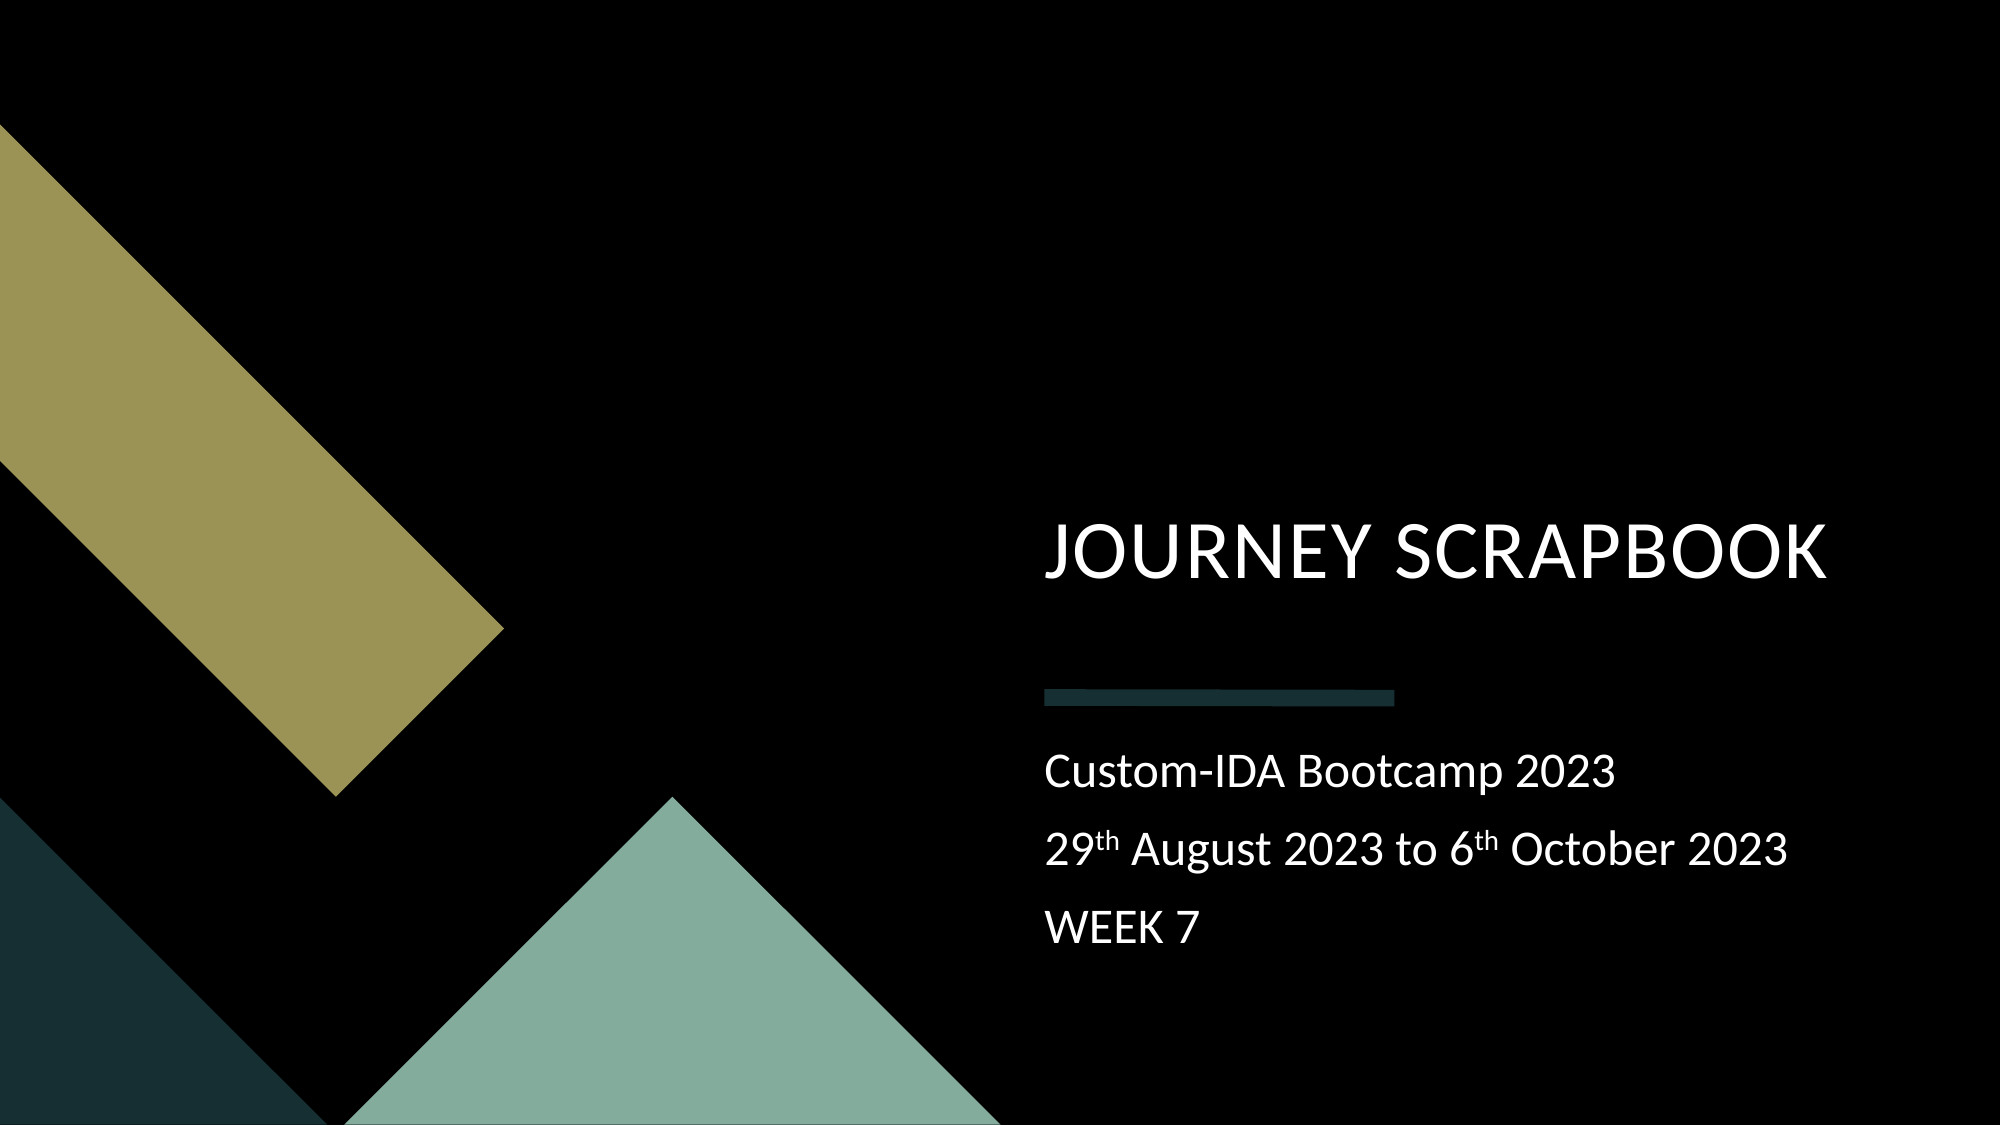

# JOURNEY SCRAPBOOK
Custom-IDA Bootcamp 2023
29th August 2023 to 6th October 2023
WEEK 7